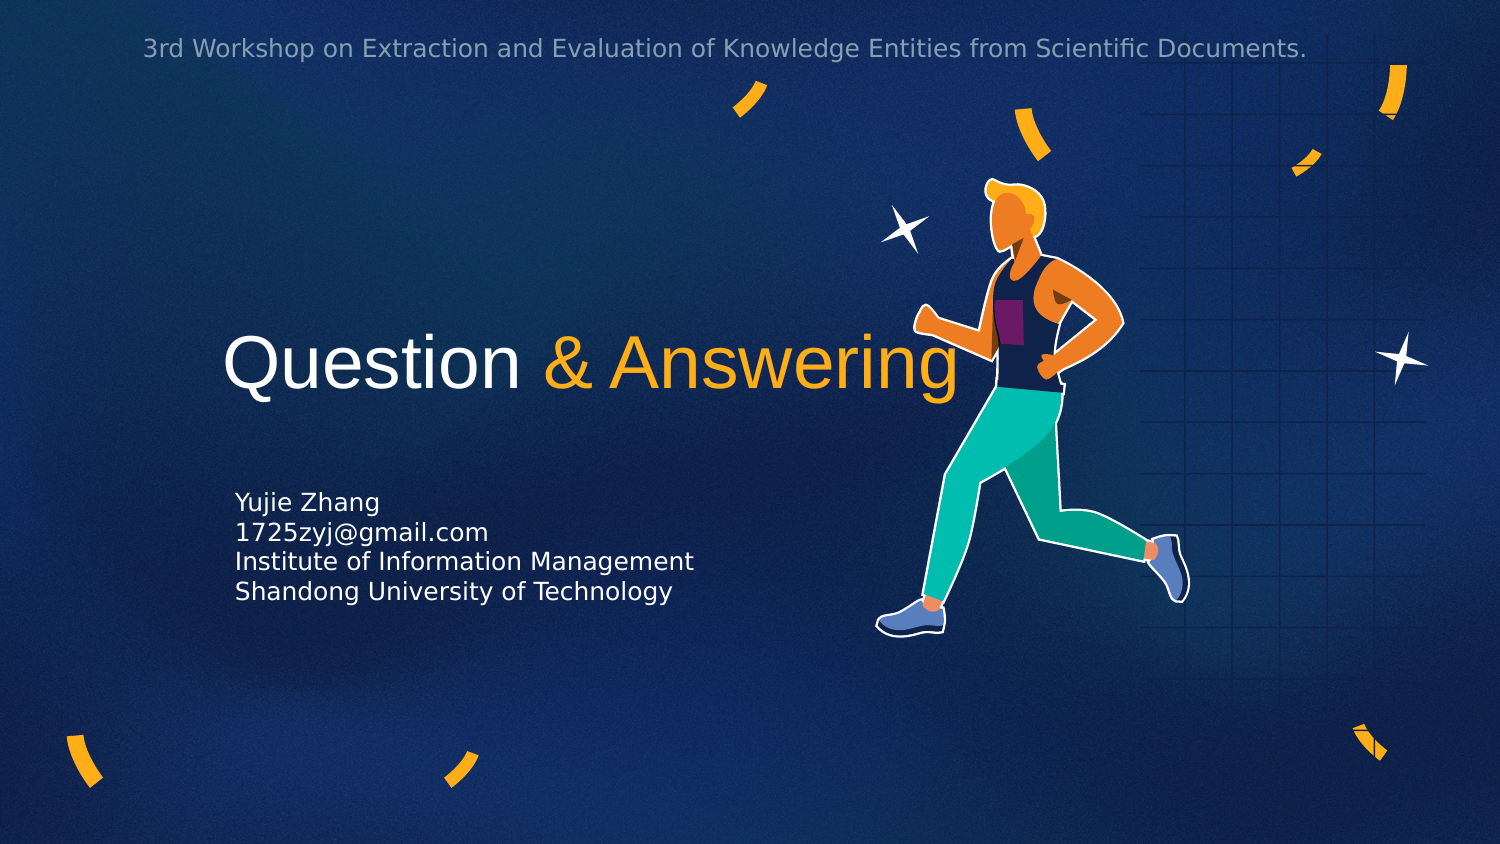

3rd Workshop on Extraction and Evaluation of Knowledge Entities from Scientific Documents.

# Question & Answering

Yujie Zhang
1725zyj@gmail.com
Institute of Information Management
Shandong University of Technology